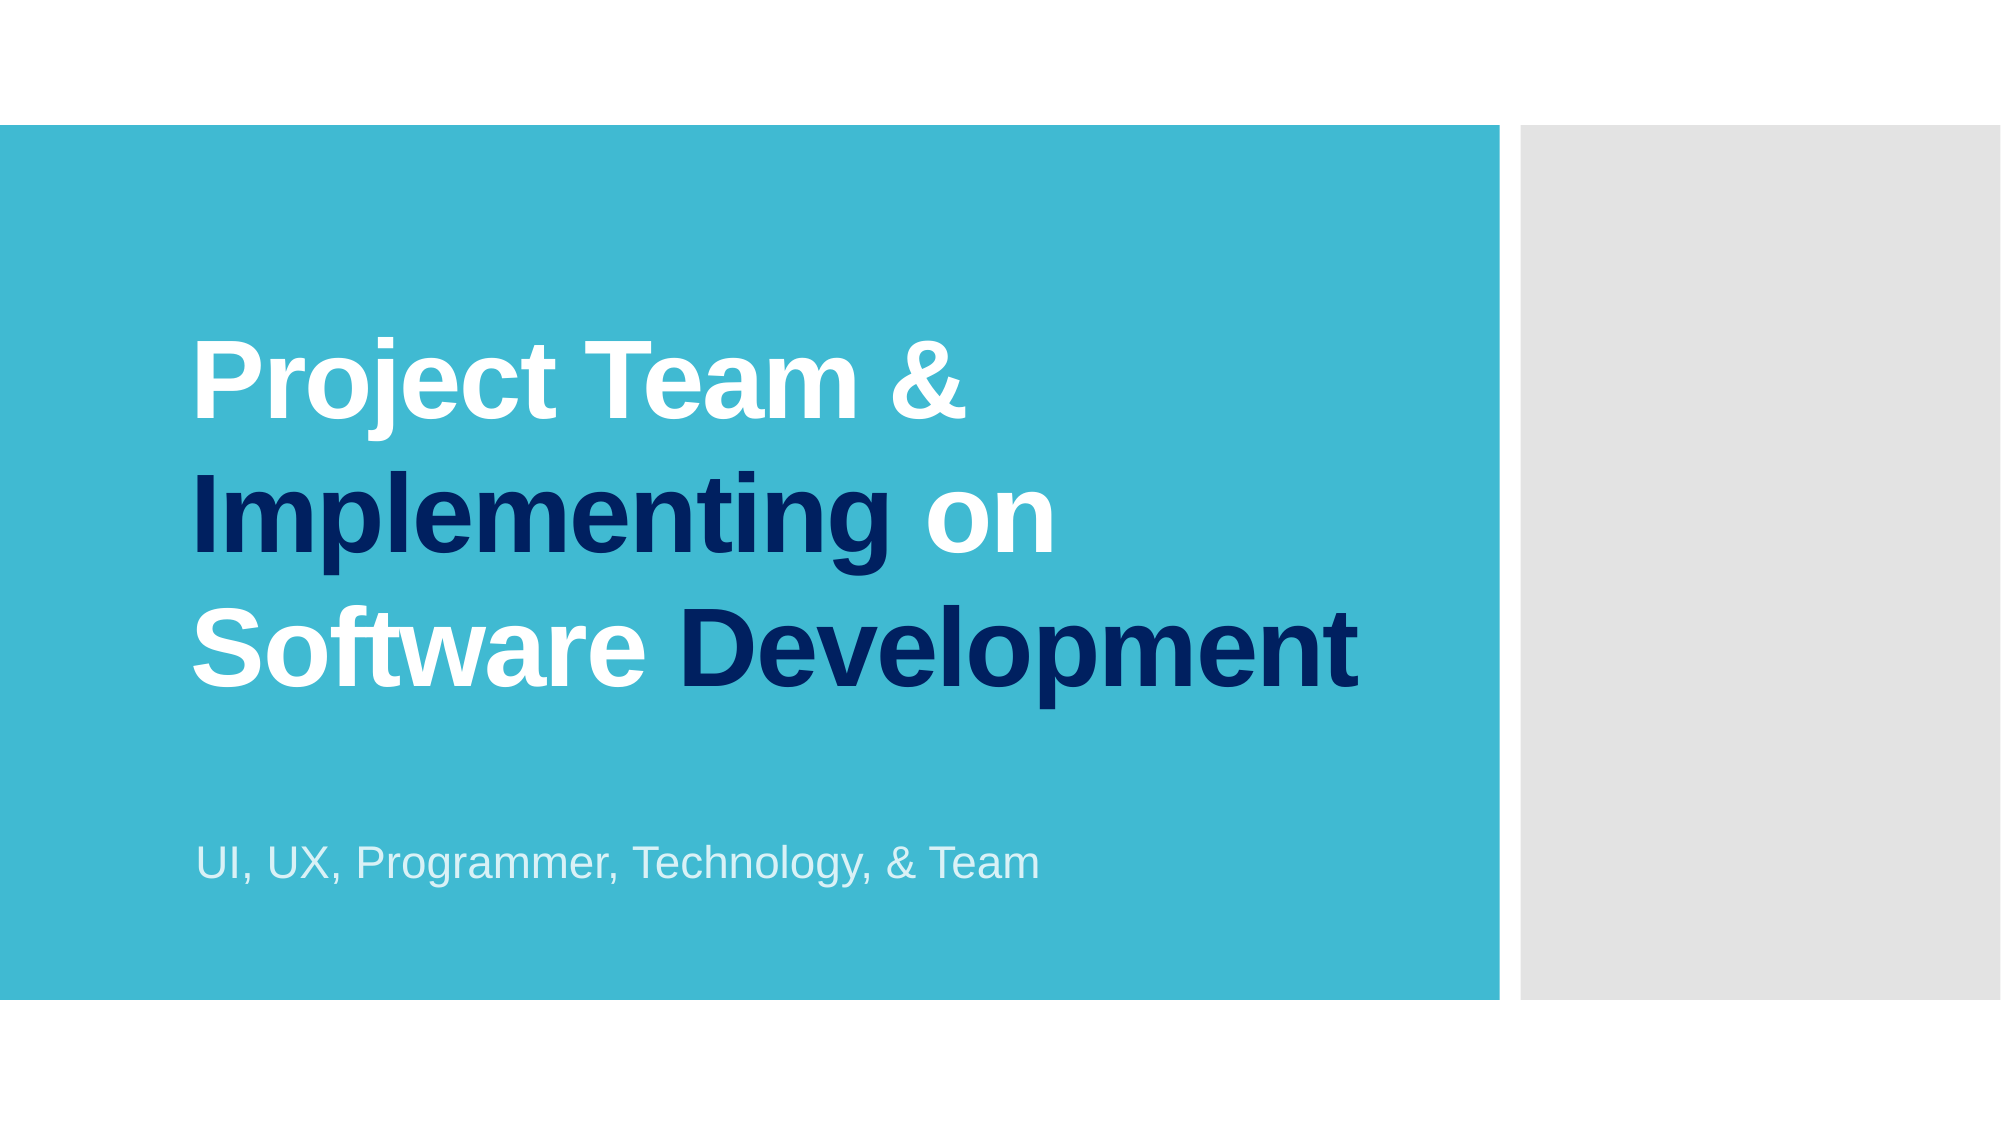

# Project Team & Implementing on Software Development
UI, UX, Programmer, Technology, & Team